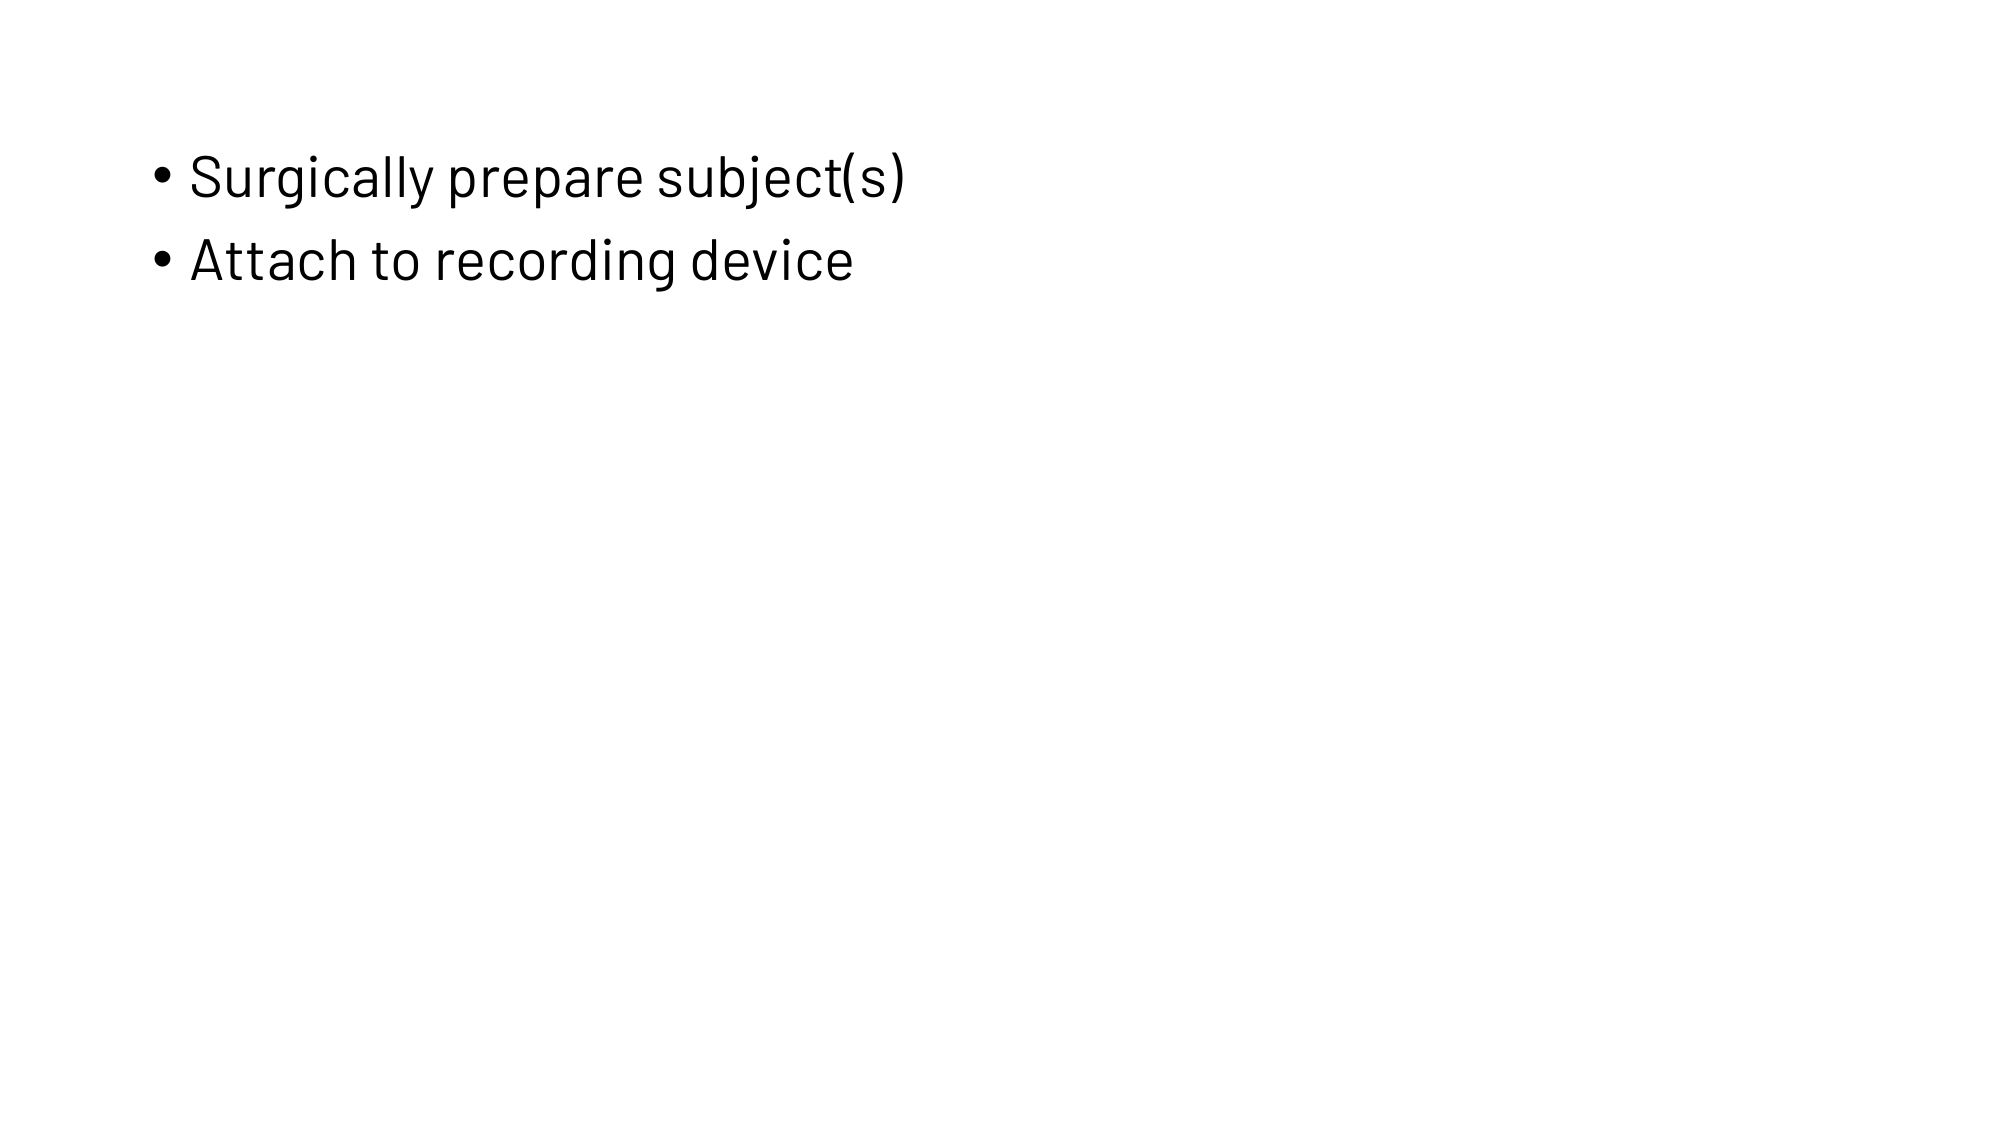

Surgically prepare subject(s)
Attach to recording device